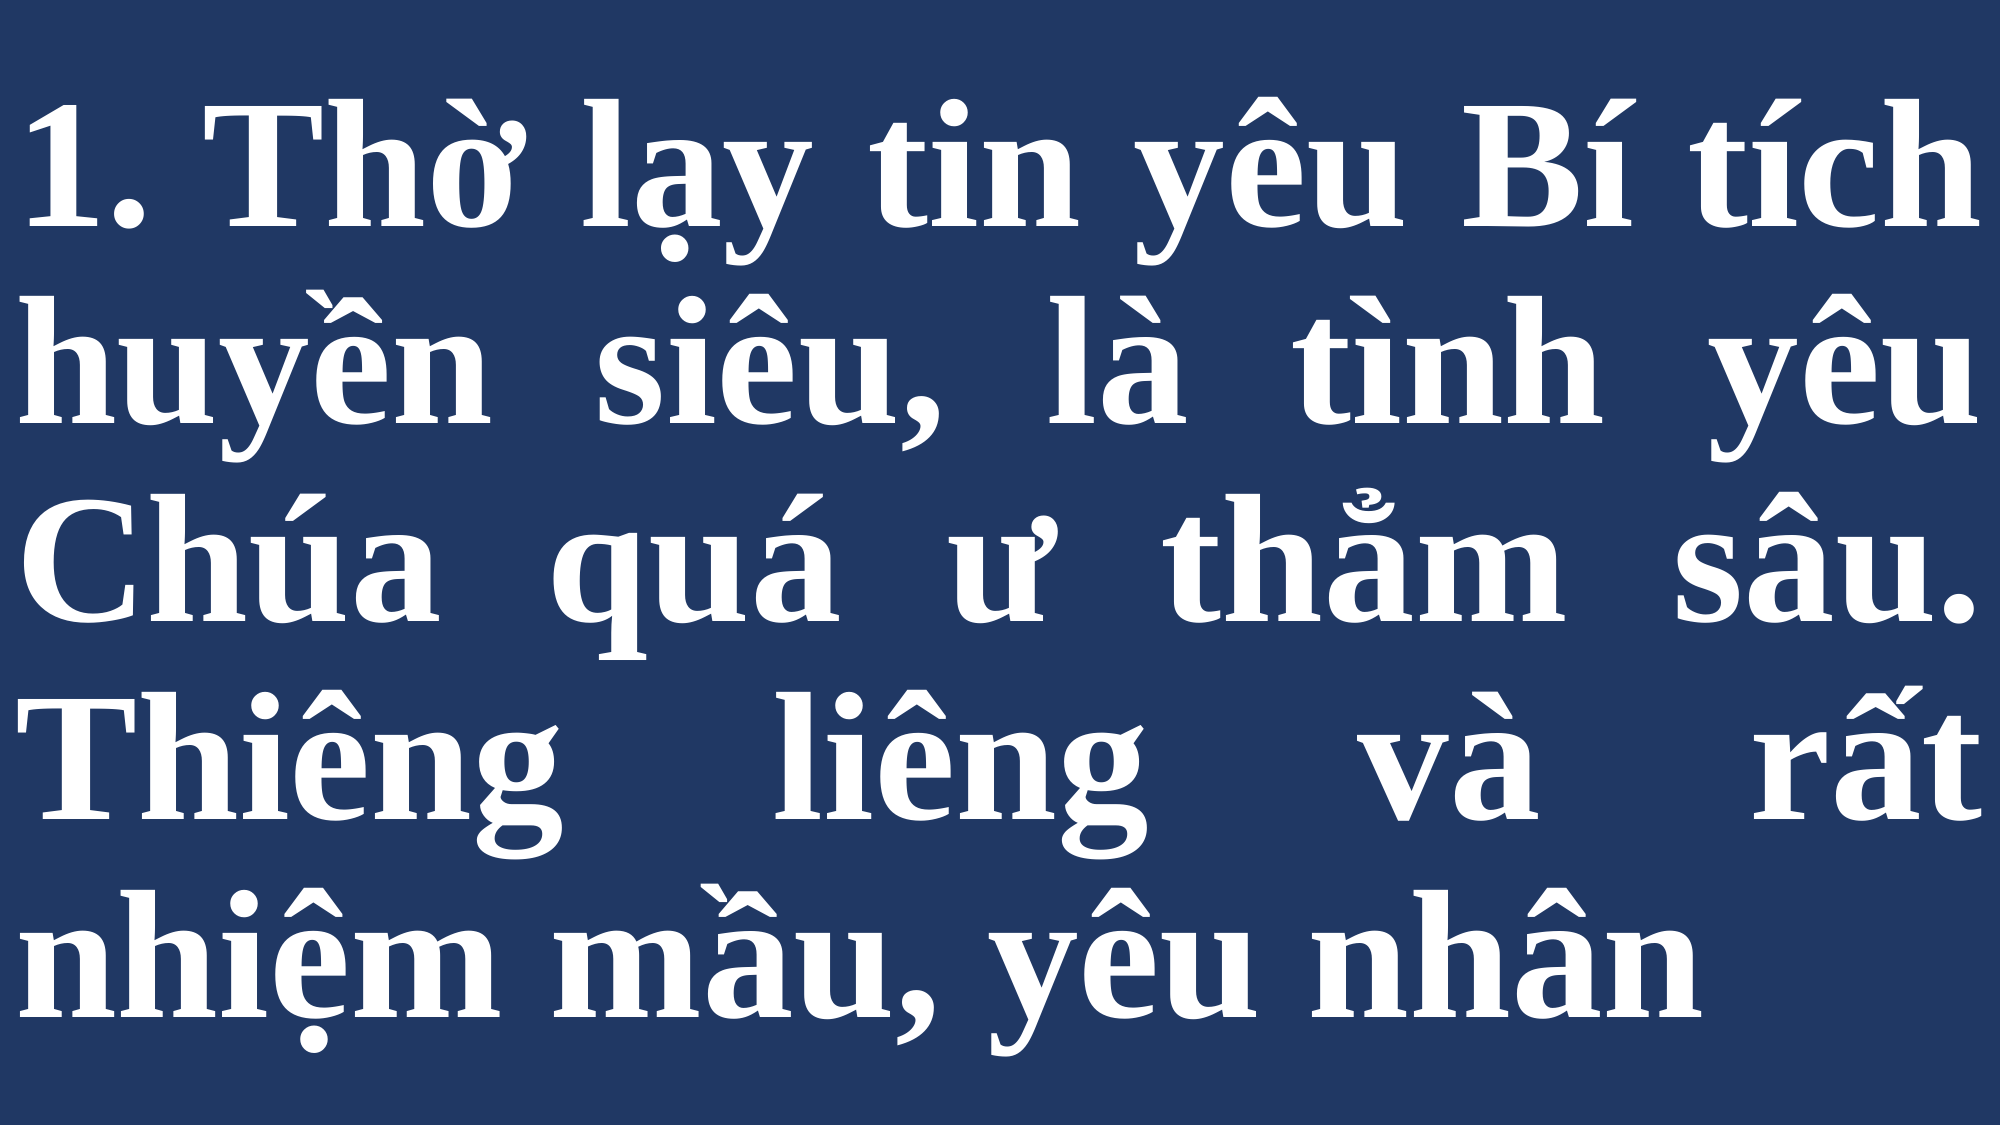

# 1. Thờ lạy tin yêu Bí tích huyền siêu, là tình yêu Chúa quá ư thẳm sâu. Thiêng liêng và rất nhiệm mầu, yêu nhân